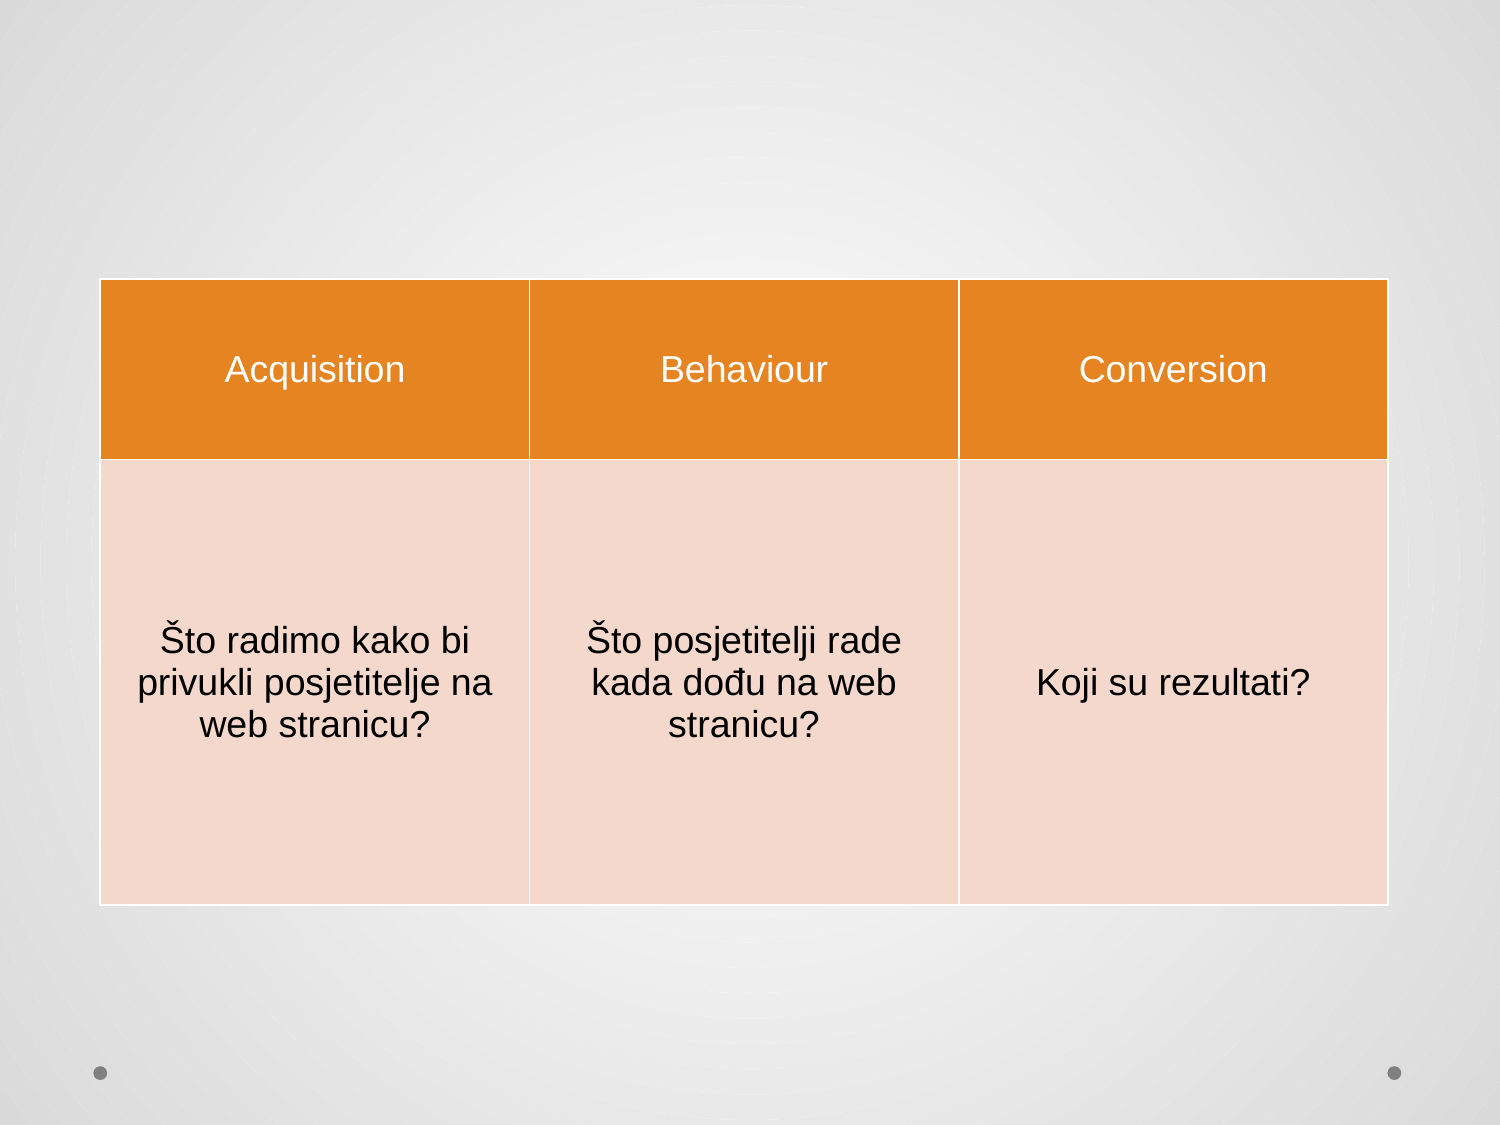

| Acquisition | Behaviour | Conversion |
| --- | --- | --- |
| Što radimo kako bi privukli posjetitelje na web stranicu? | Što posjetitelji rade kada dođu na web stranicu? | Koji su rezultati? |